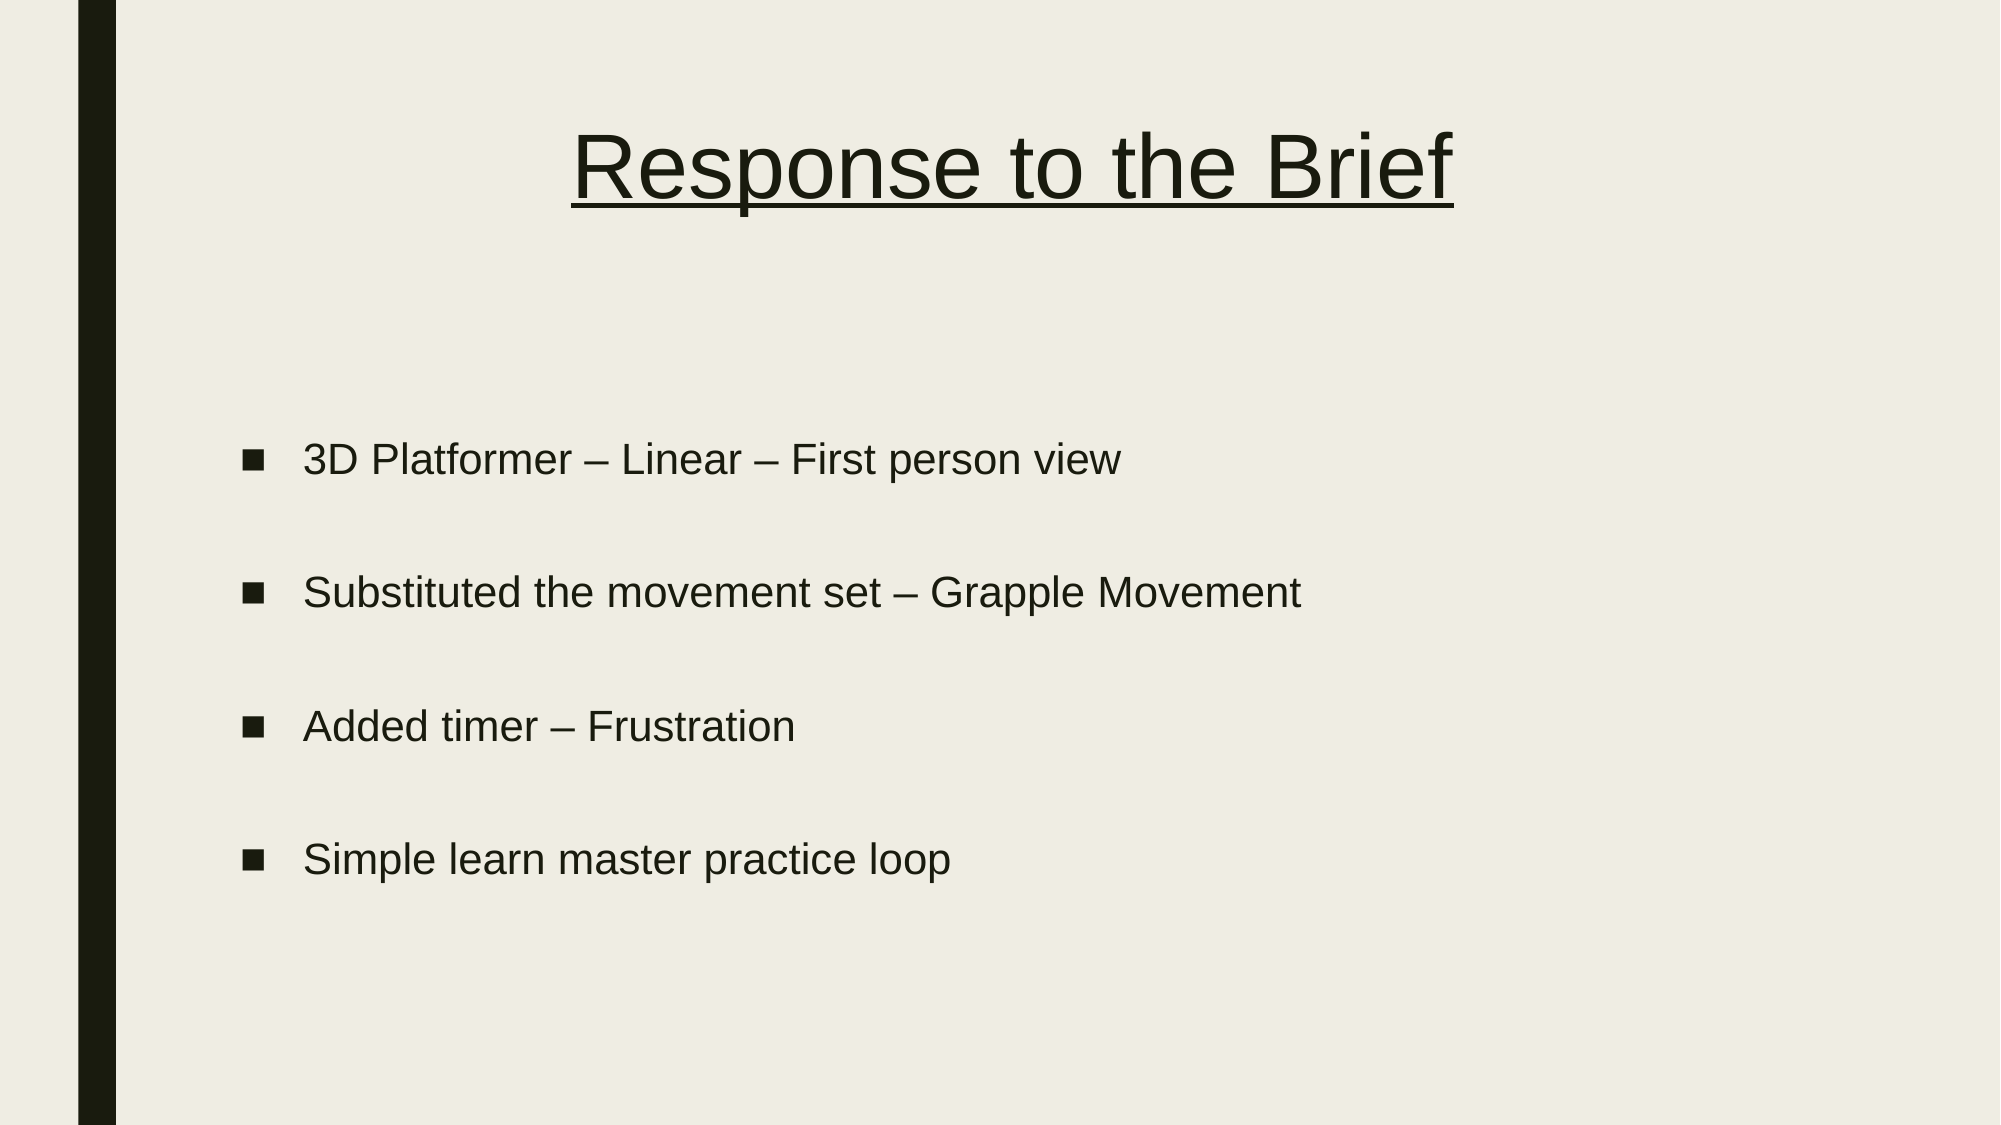

# Response to the Brief

3D Platformer – Linear – First person view

Substituted the movement set – Grapple Movement

Added timer – Frustration

Simple learn master practice loop